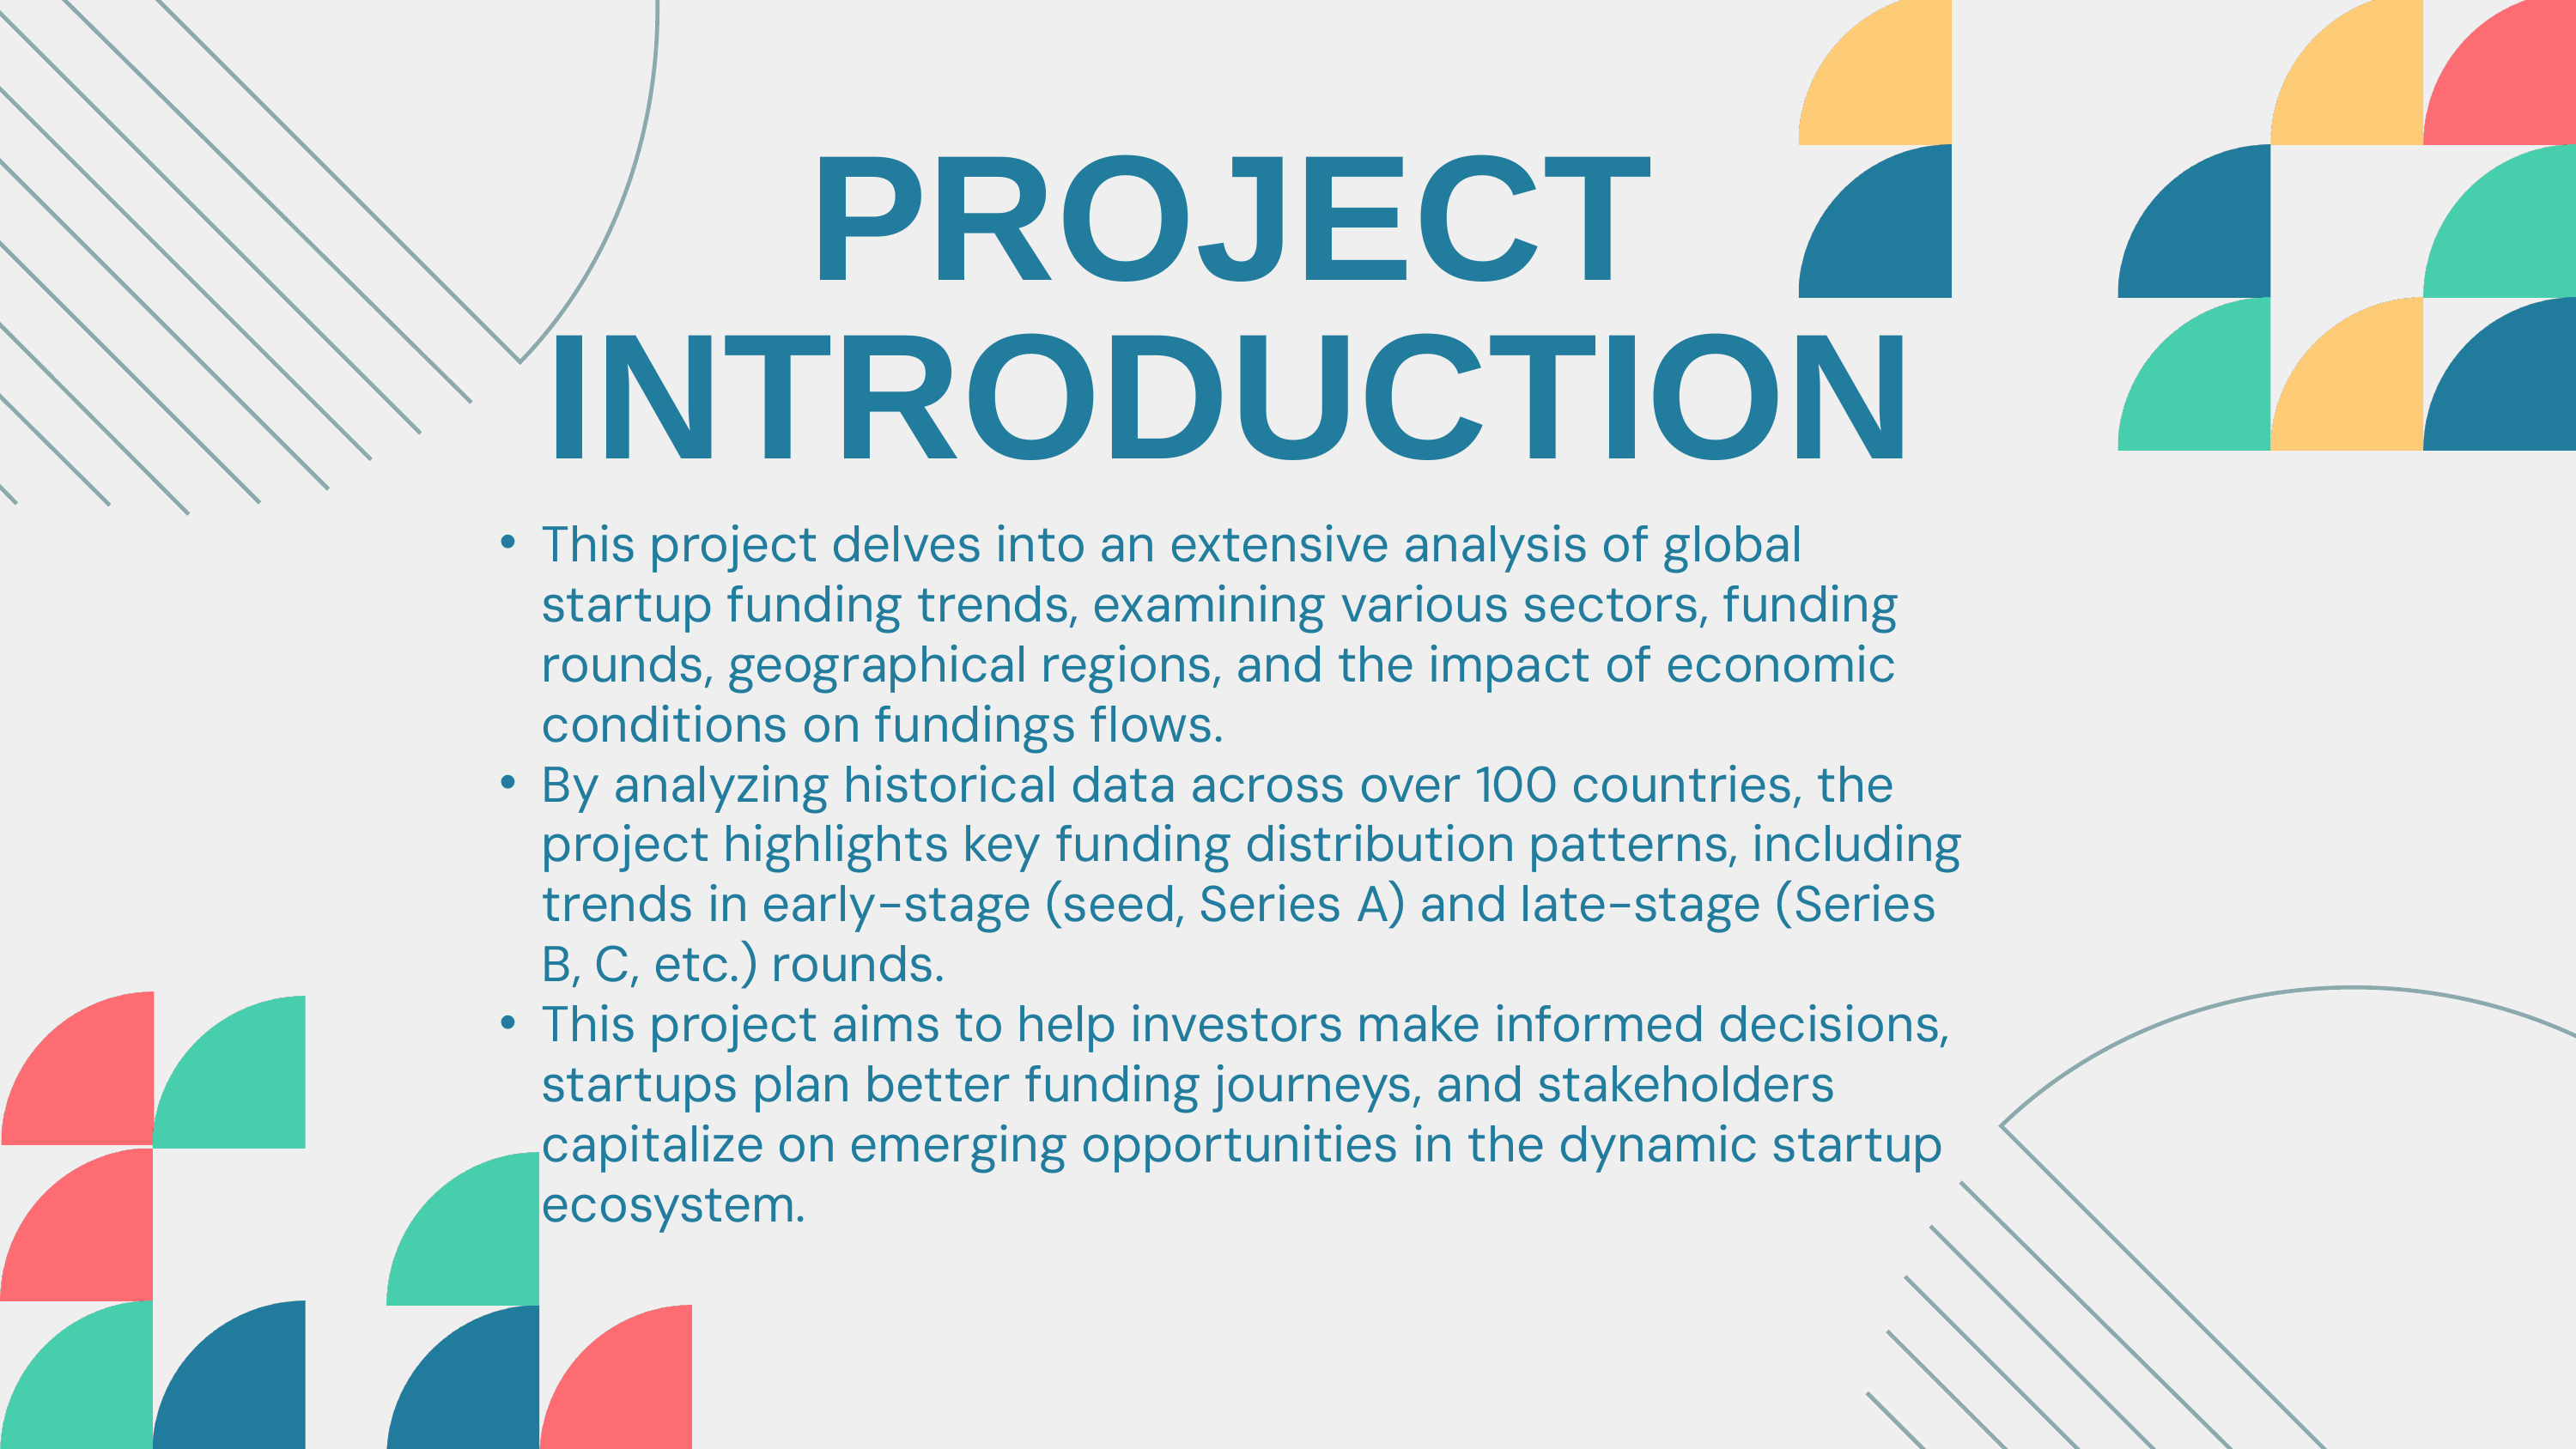

PROJECT INTRODUCTION

This project delves into an extensive analysis of global startup funding trends, examining various sectors, funding rounds, geographical regions, and the impact of economic conditions on fundings flows.
By analyzing historical data across over 100 countries, the project highlights key funding distribution patterns, including trends in early-stage (seed, Series A) and late-stage (Series B, C, etc.) rounds.
This project aims to help investors make informed decisions, startups plan better funding journeys, and stakeholders capitalize on emerging opportunities in the dynamic startup ecosystem.